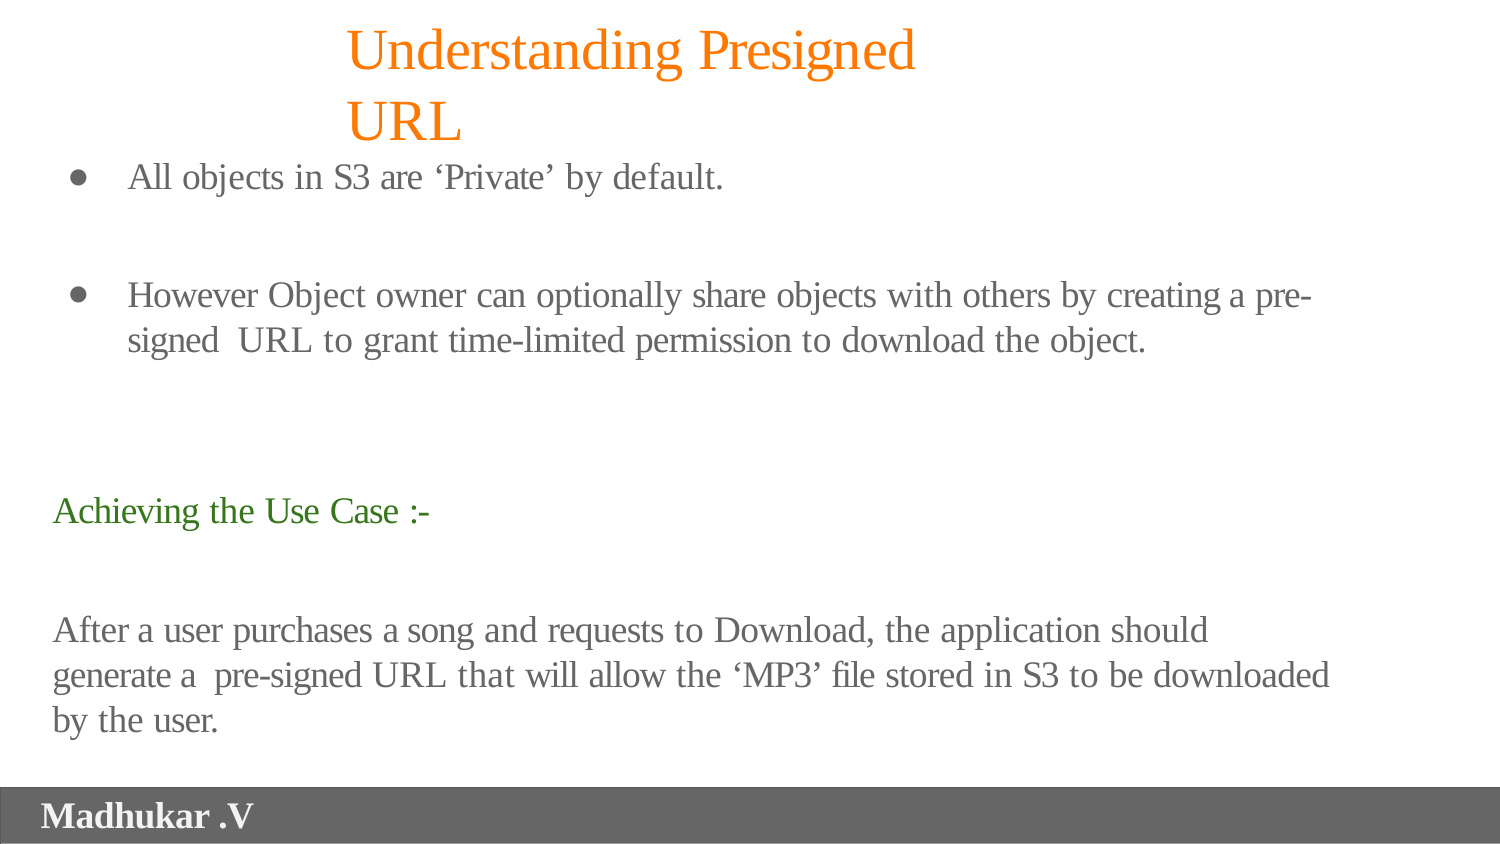

# Understanding Presigned URL
All objects in S3 are ‘Private’ by default.

However Object owner can optionally share objects with others by creating a pre-signed  URL to grant time-limited permission to download the object.
Achieving the Use Case :-

After a user purchases a song and requests to Download, the application should generate a  pre-signed URL that will allow the ‘MP3’ file stored in S3 to be downloaded by the user.

Madhukar .V